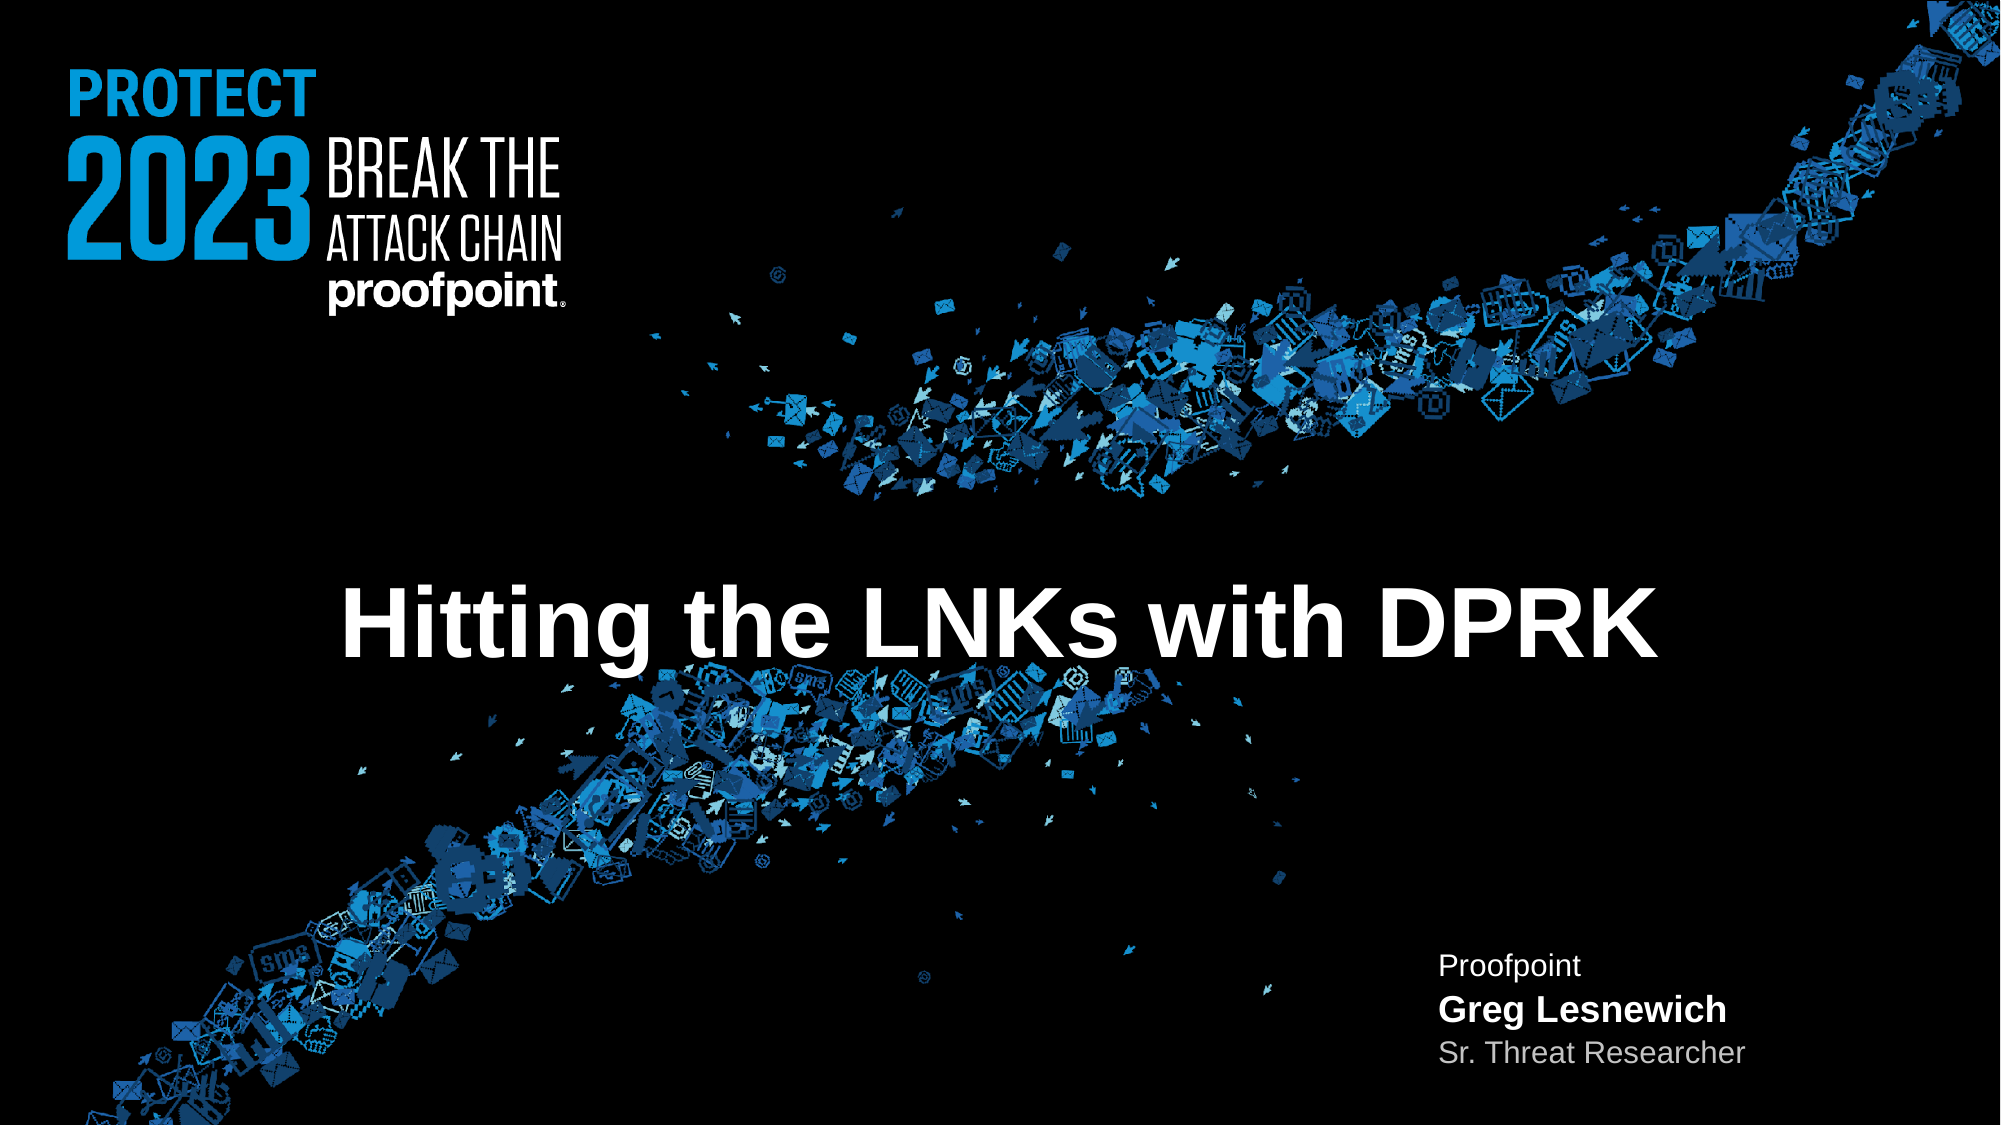

# Hitting the LNKs with DPRK
Proofpoint
Greg Lesnewich
Sr. Threat Researcher